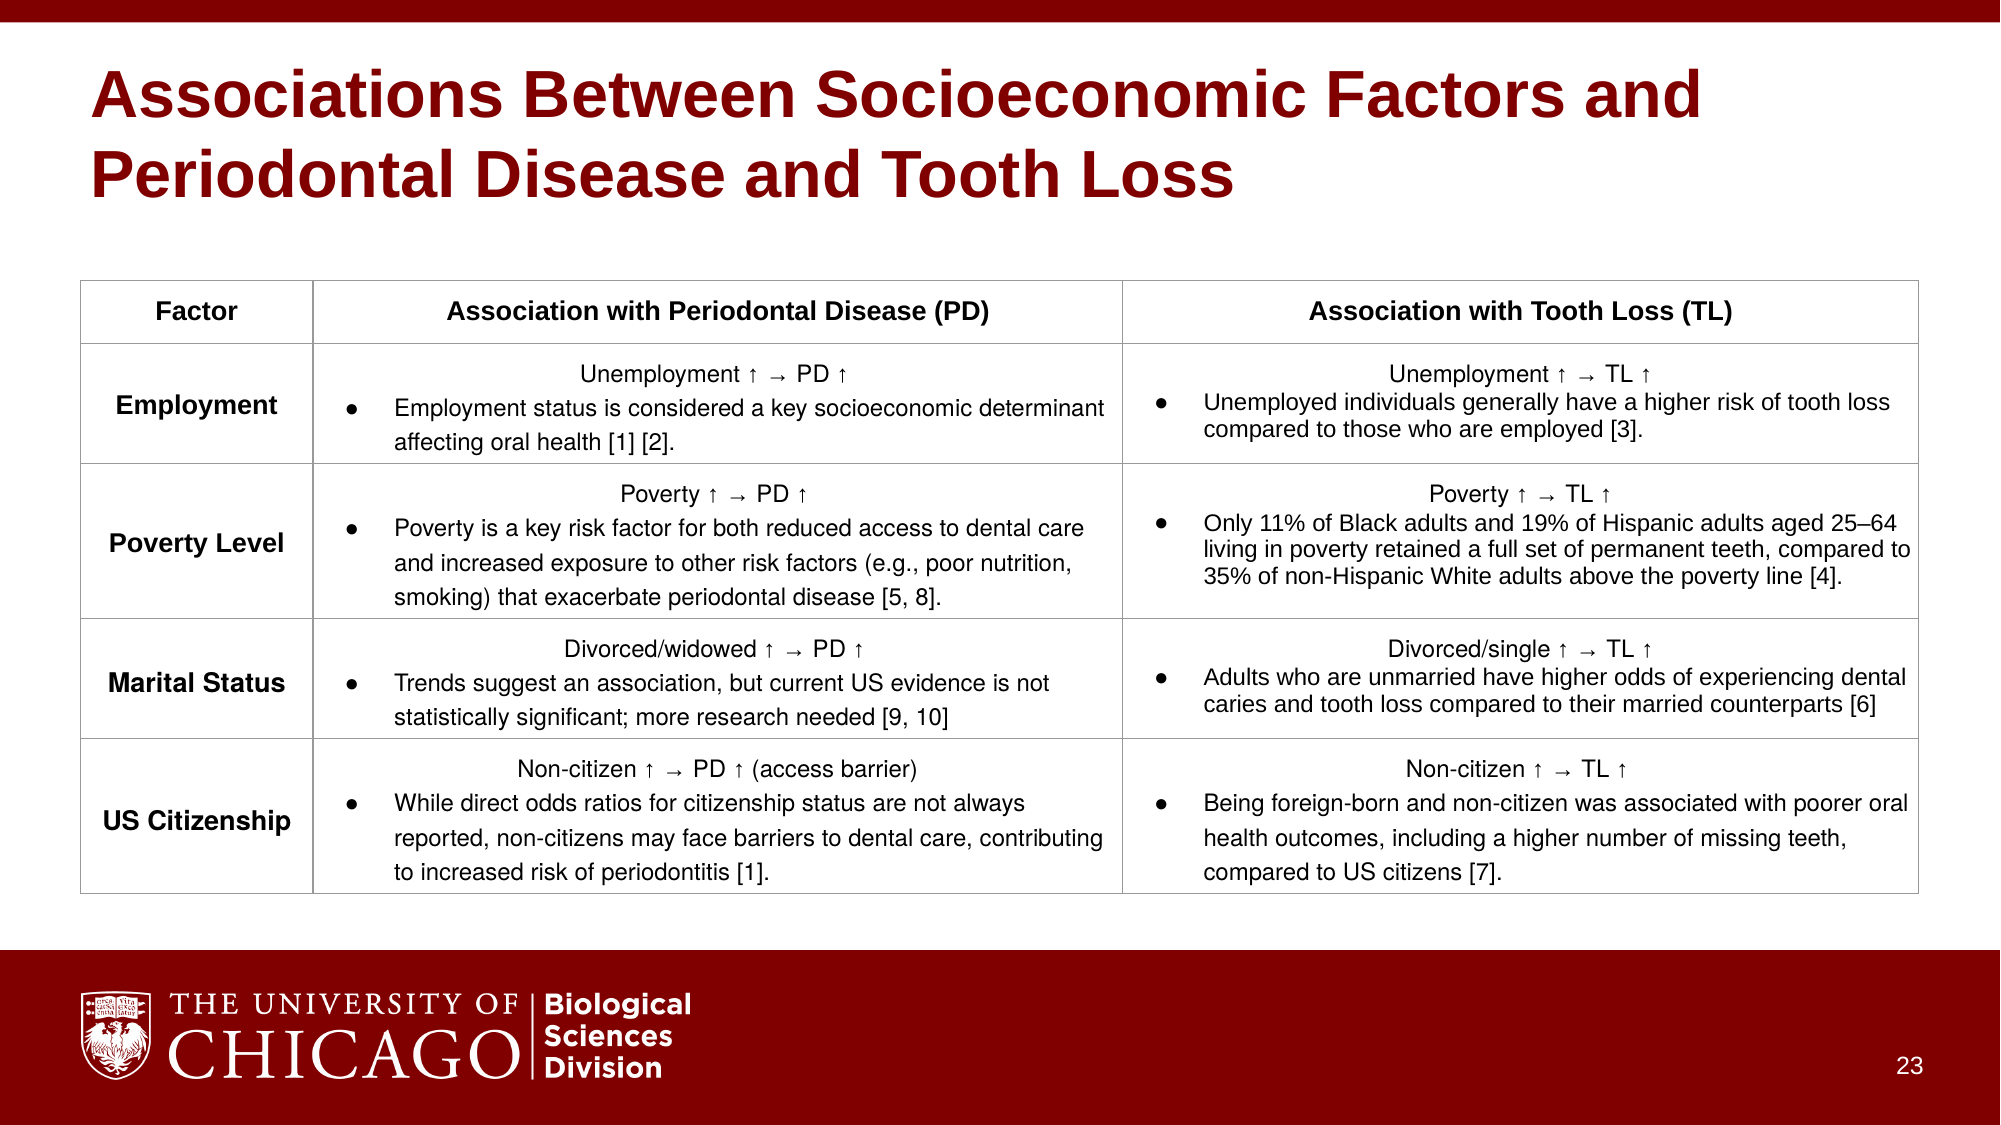

# Associations Between Socioeconomic Factors and Periodontal Disease and Tooth Loss
| Factor | Association with Periodontal Disease (PD) | Association with Tooth Loss (TL) |
| --- | --- | --- |
| Employment | Unemployment ↑ → PD ↑ Employment status is considered a key socioeconomic determinant affecting oral health [1] [2]. | Unemployment ↑ → TL ↑ Unemployed individuals generally have a higher risk of tooth loss compared to those who are employed [3]. |
| Poverty Level | Poverty ↑ → PD ↑ Poverty is a key risk factor for both reduced access to dental care and increased exposure to other risk factors (e.g., poor nutrition, smoking) that exacerbate periodontal disease [5, 8]. | Poverty ↑ → TL ↑ Only 11% of Black adults and 19% of Hispanic adults aged 25–64 living in poverty retained a full set of permanent teeth, compared to 35% of non-Hispanic White adults above the poverty line [4]. |
| Marital Status | Divorced/widowed ↑ → PD ↑ Trends suggest an association, but current US evidence is not statistically significant; more research needed [9, 10] | Divorced/single ↑ → TL ↑ Adults who are unmarried have higher odds of experiencing dental caries and tooth loss compared to their married counterparts [6] |
| US Citizenship | Non-citizen ↑ → PD ↑ (access barrier) While direct odds ratios for citizenship status are not always reported, non-citizens may face barriers to dental care, contributing to increased risk of periodontitis [1]. | Non-citizen ↑ → TL ↑ Being foreign-born and non-citizen was associated with poorer oral health outcomes, including a higher number of missing teeth, compared to US citizens [7]. |
23